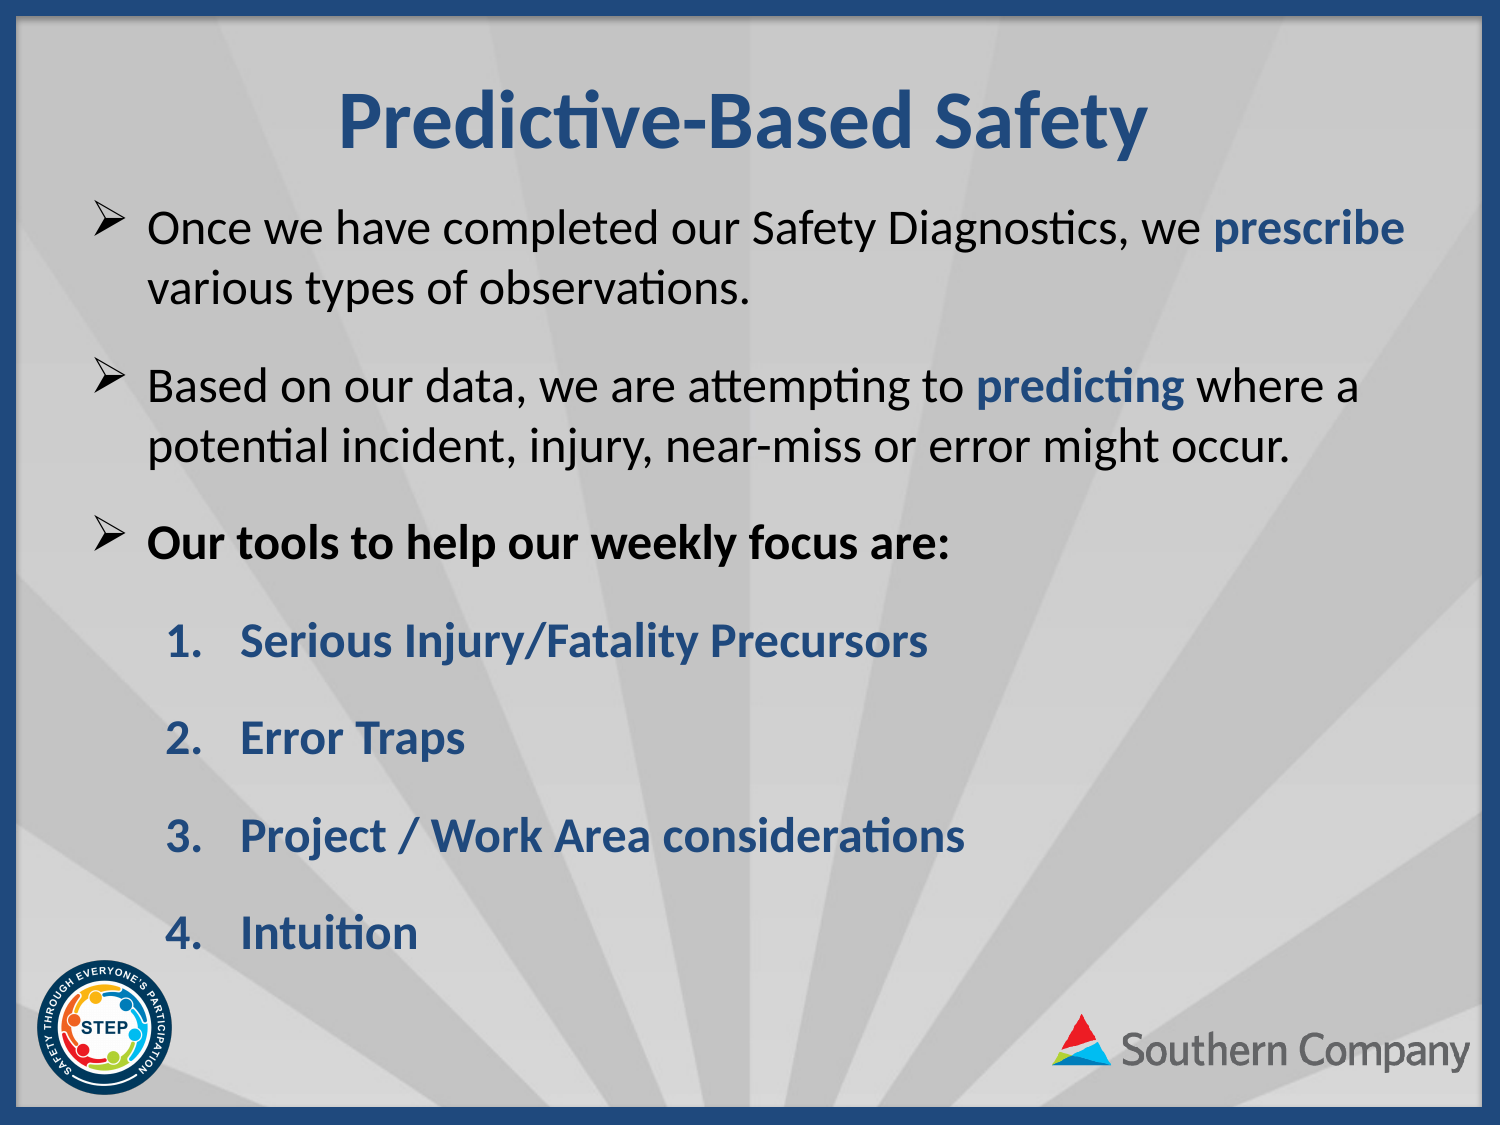

# Predictive-Based Safety
Once we have completed our Safety Diagnostics, we prescribe various types of observations.
Based on our data, we are attempting to predicting where a potential incident, injury, near-miss or error might occur.
Our tools to help our weekly focus are:
Serious Injury/Fatality Precursors
Error Traps
Project / Work Area considerations
Intuition